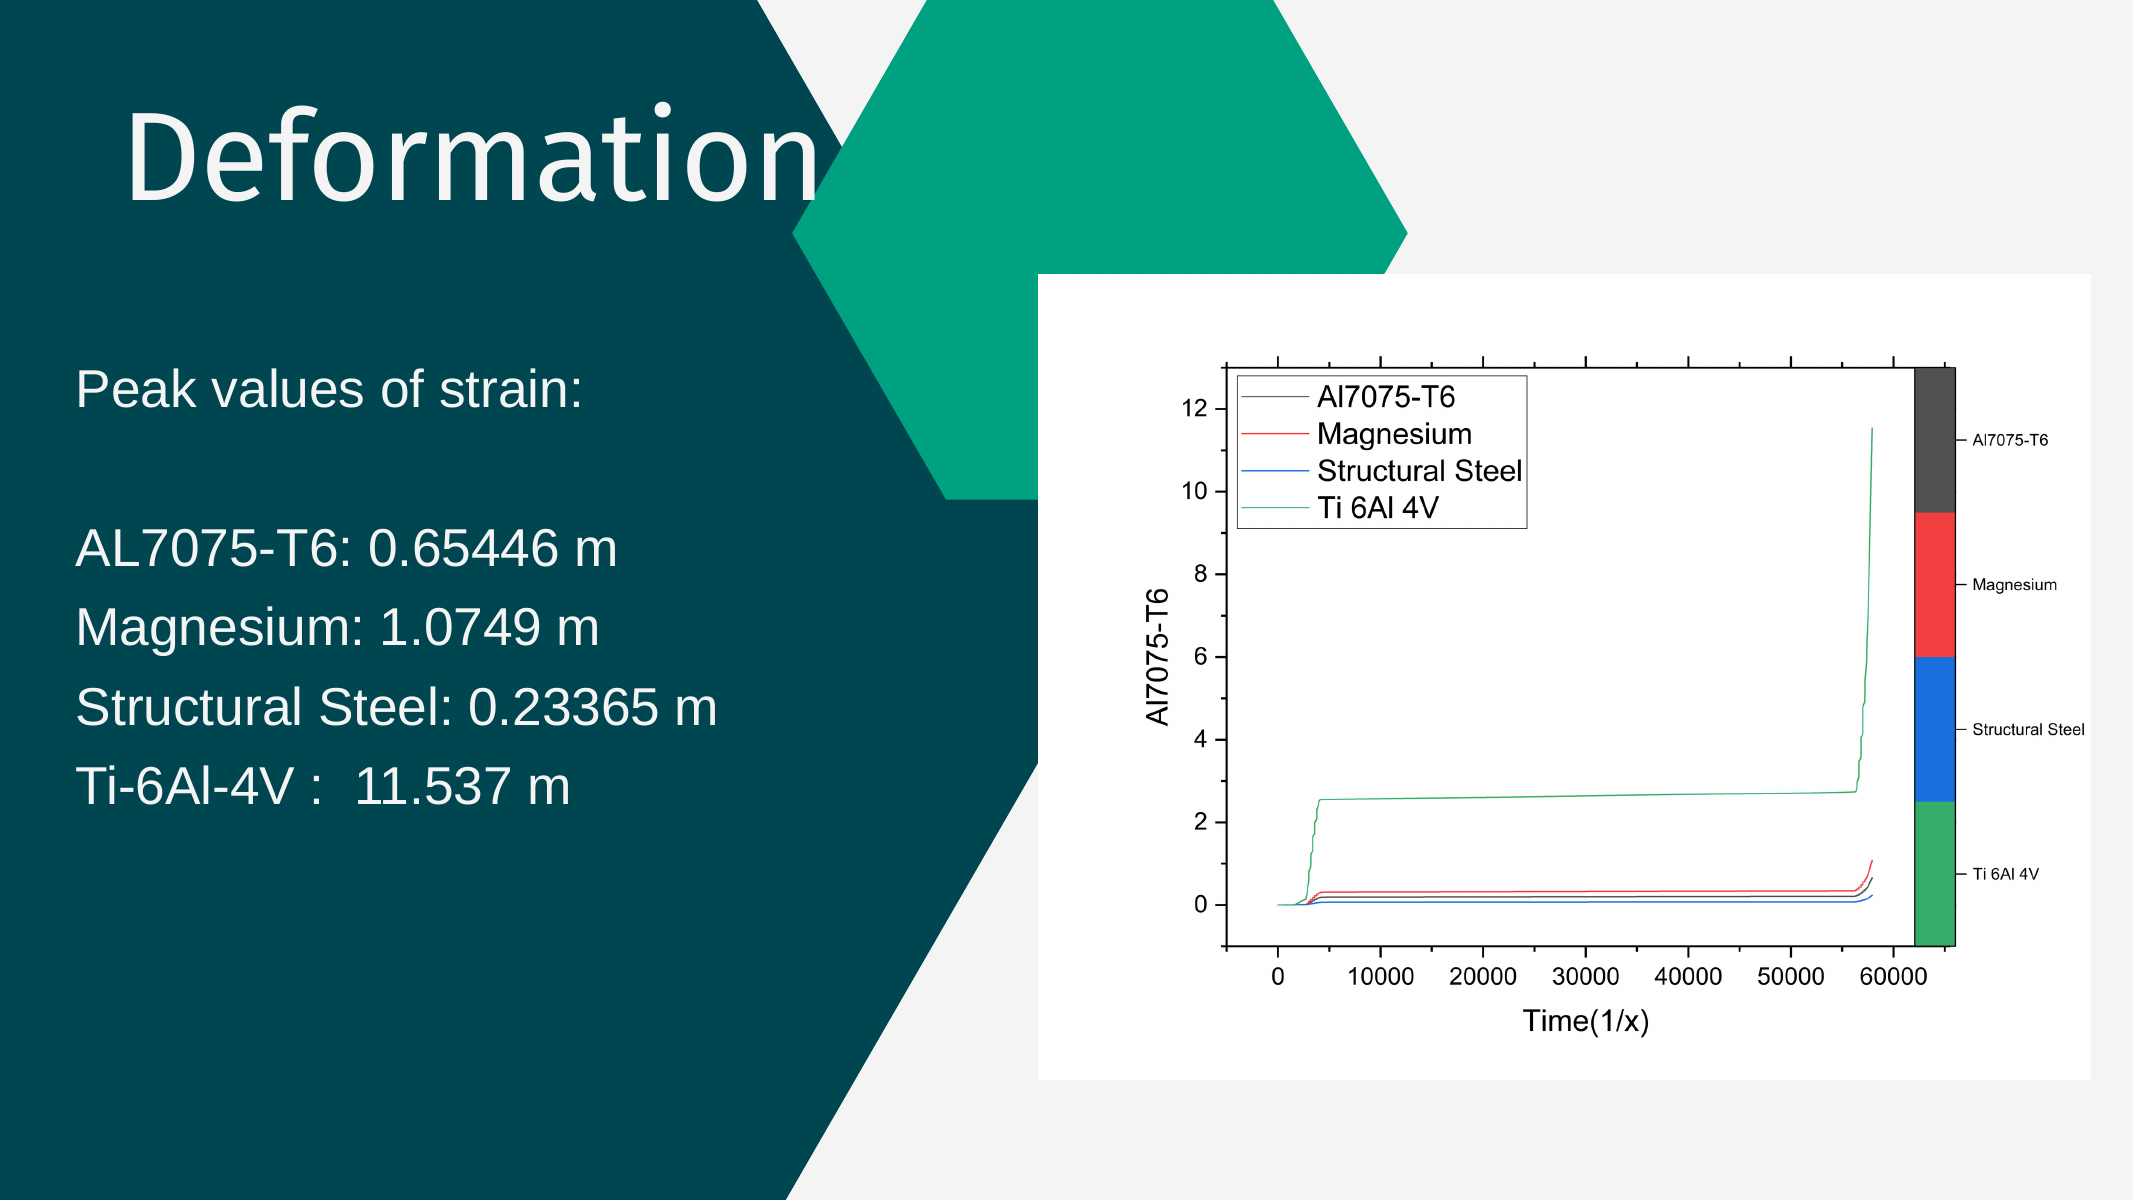

Deformation

Peak values of strain:

AL7075-T6: 0.65446 m
Magnesium: 1.0749 m
Structural Steel: 0.23365 m
Ti-6Al-4V :  11.537 m